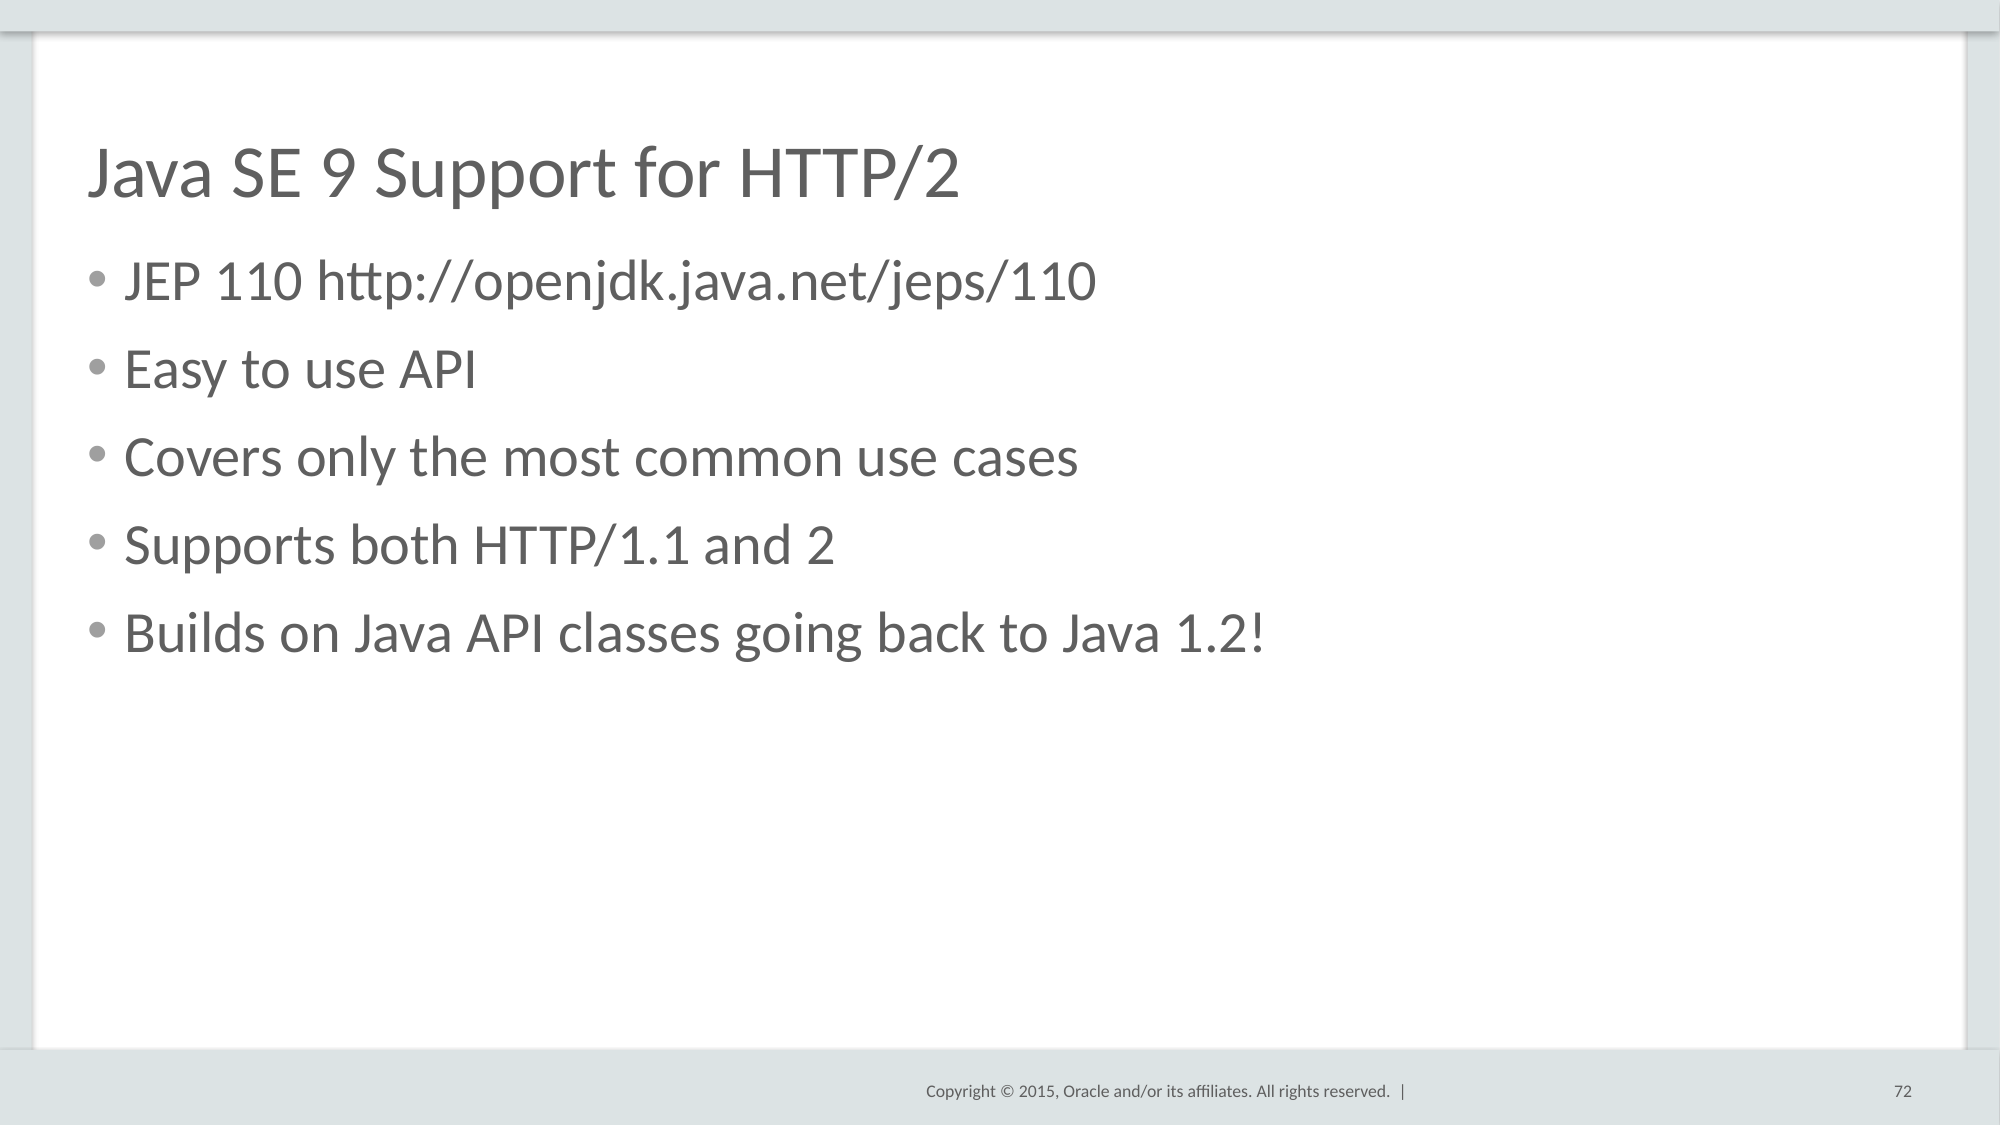

# Java SE 9 Support for HTTP/2
JEP 110 http://openjdk.java.net/jeps/110
Easy to use API
Covers only the most common use cases
Supports both HTTP/1.1 and 2
Builds on Java API classes going back to Java 1.2!
72